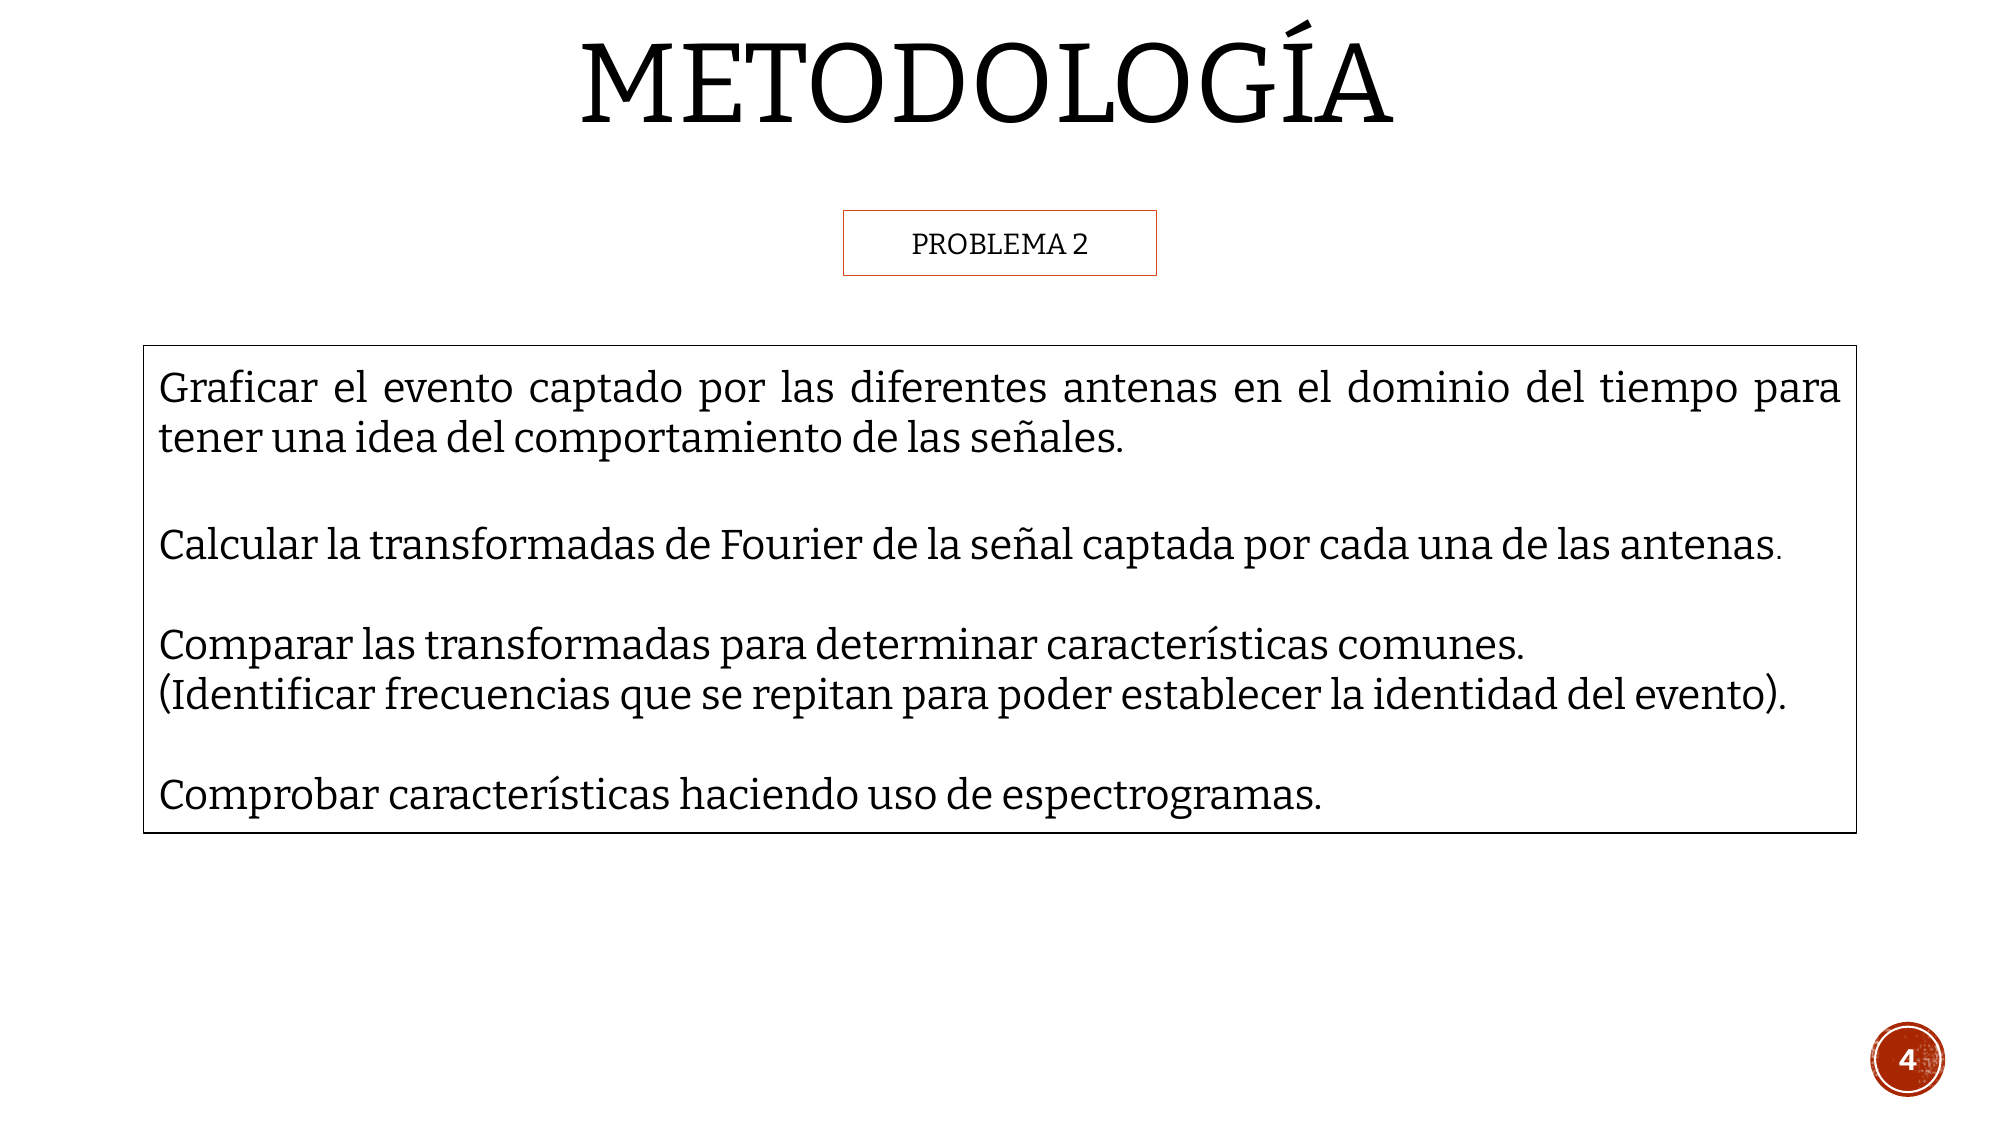

# METODOLOGÍA
PROBLEMA 2
Graficar el evento captado por las diferentes antenas en el dominio del tiempo para tener una idea del comportamiento de las señales.

Calcular la transformadas de Fourier de la señal captada por cada una de las antenas.

Comparar las transformadas para determinar características comunes.
(Identificar frecuencias que se repitan para poder establecer la identidad del evento).

Comprobar características haciendo uso de espectrogramas.
4